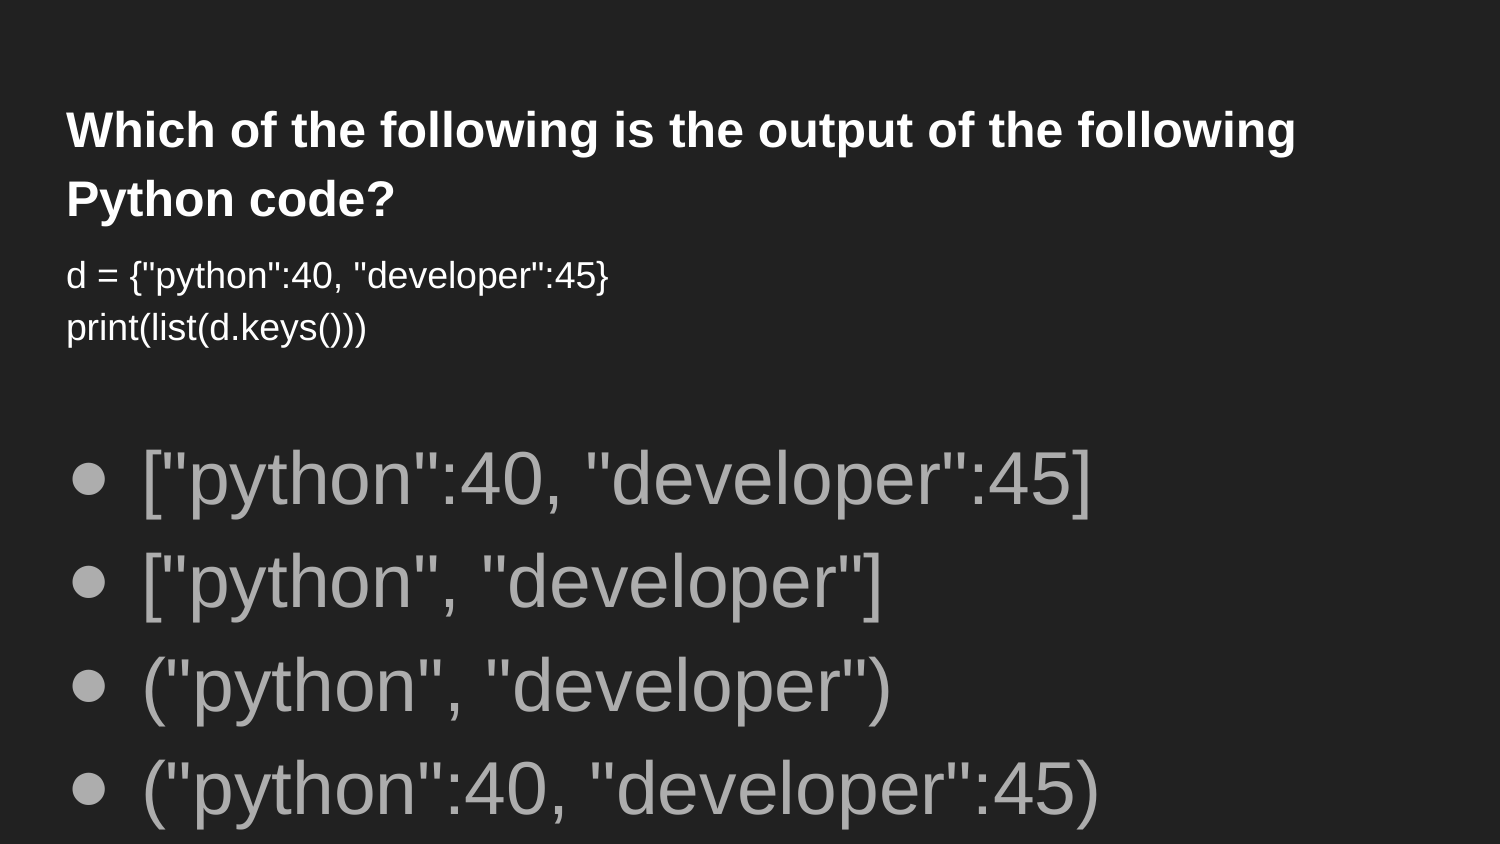

# Which of the following is the output of the following Python code?
d = {"python":40, "developer":45}
print(list(d.keys()))

["python":40, "developer":45]
["python", "developer"]
("python", "developer")
("python":40, "developer":45)